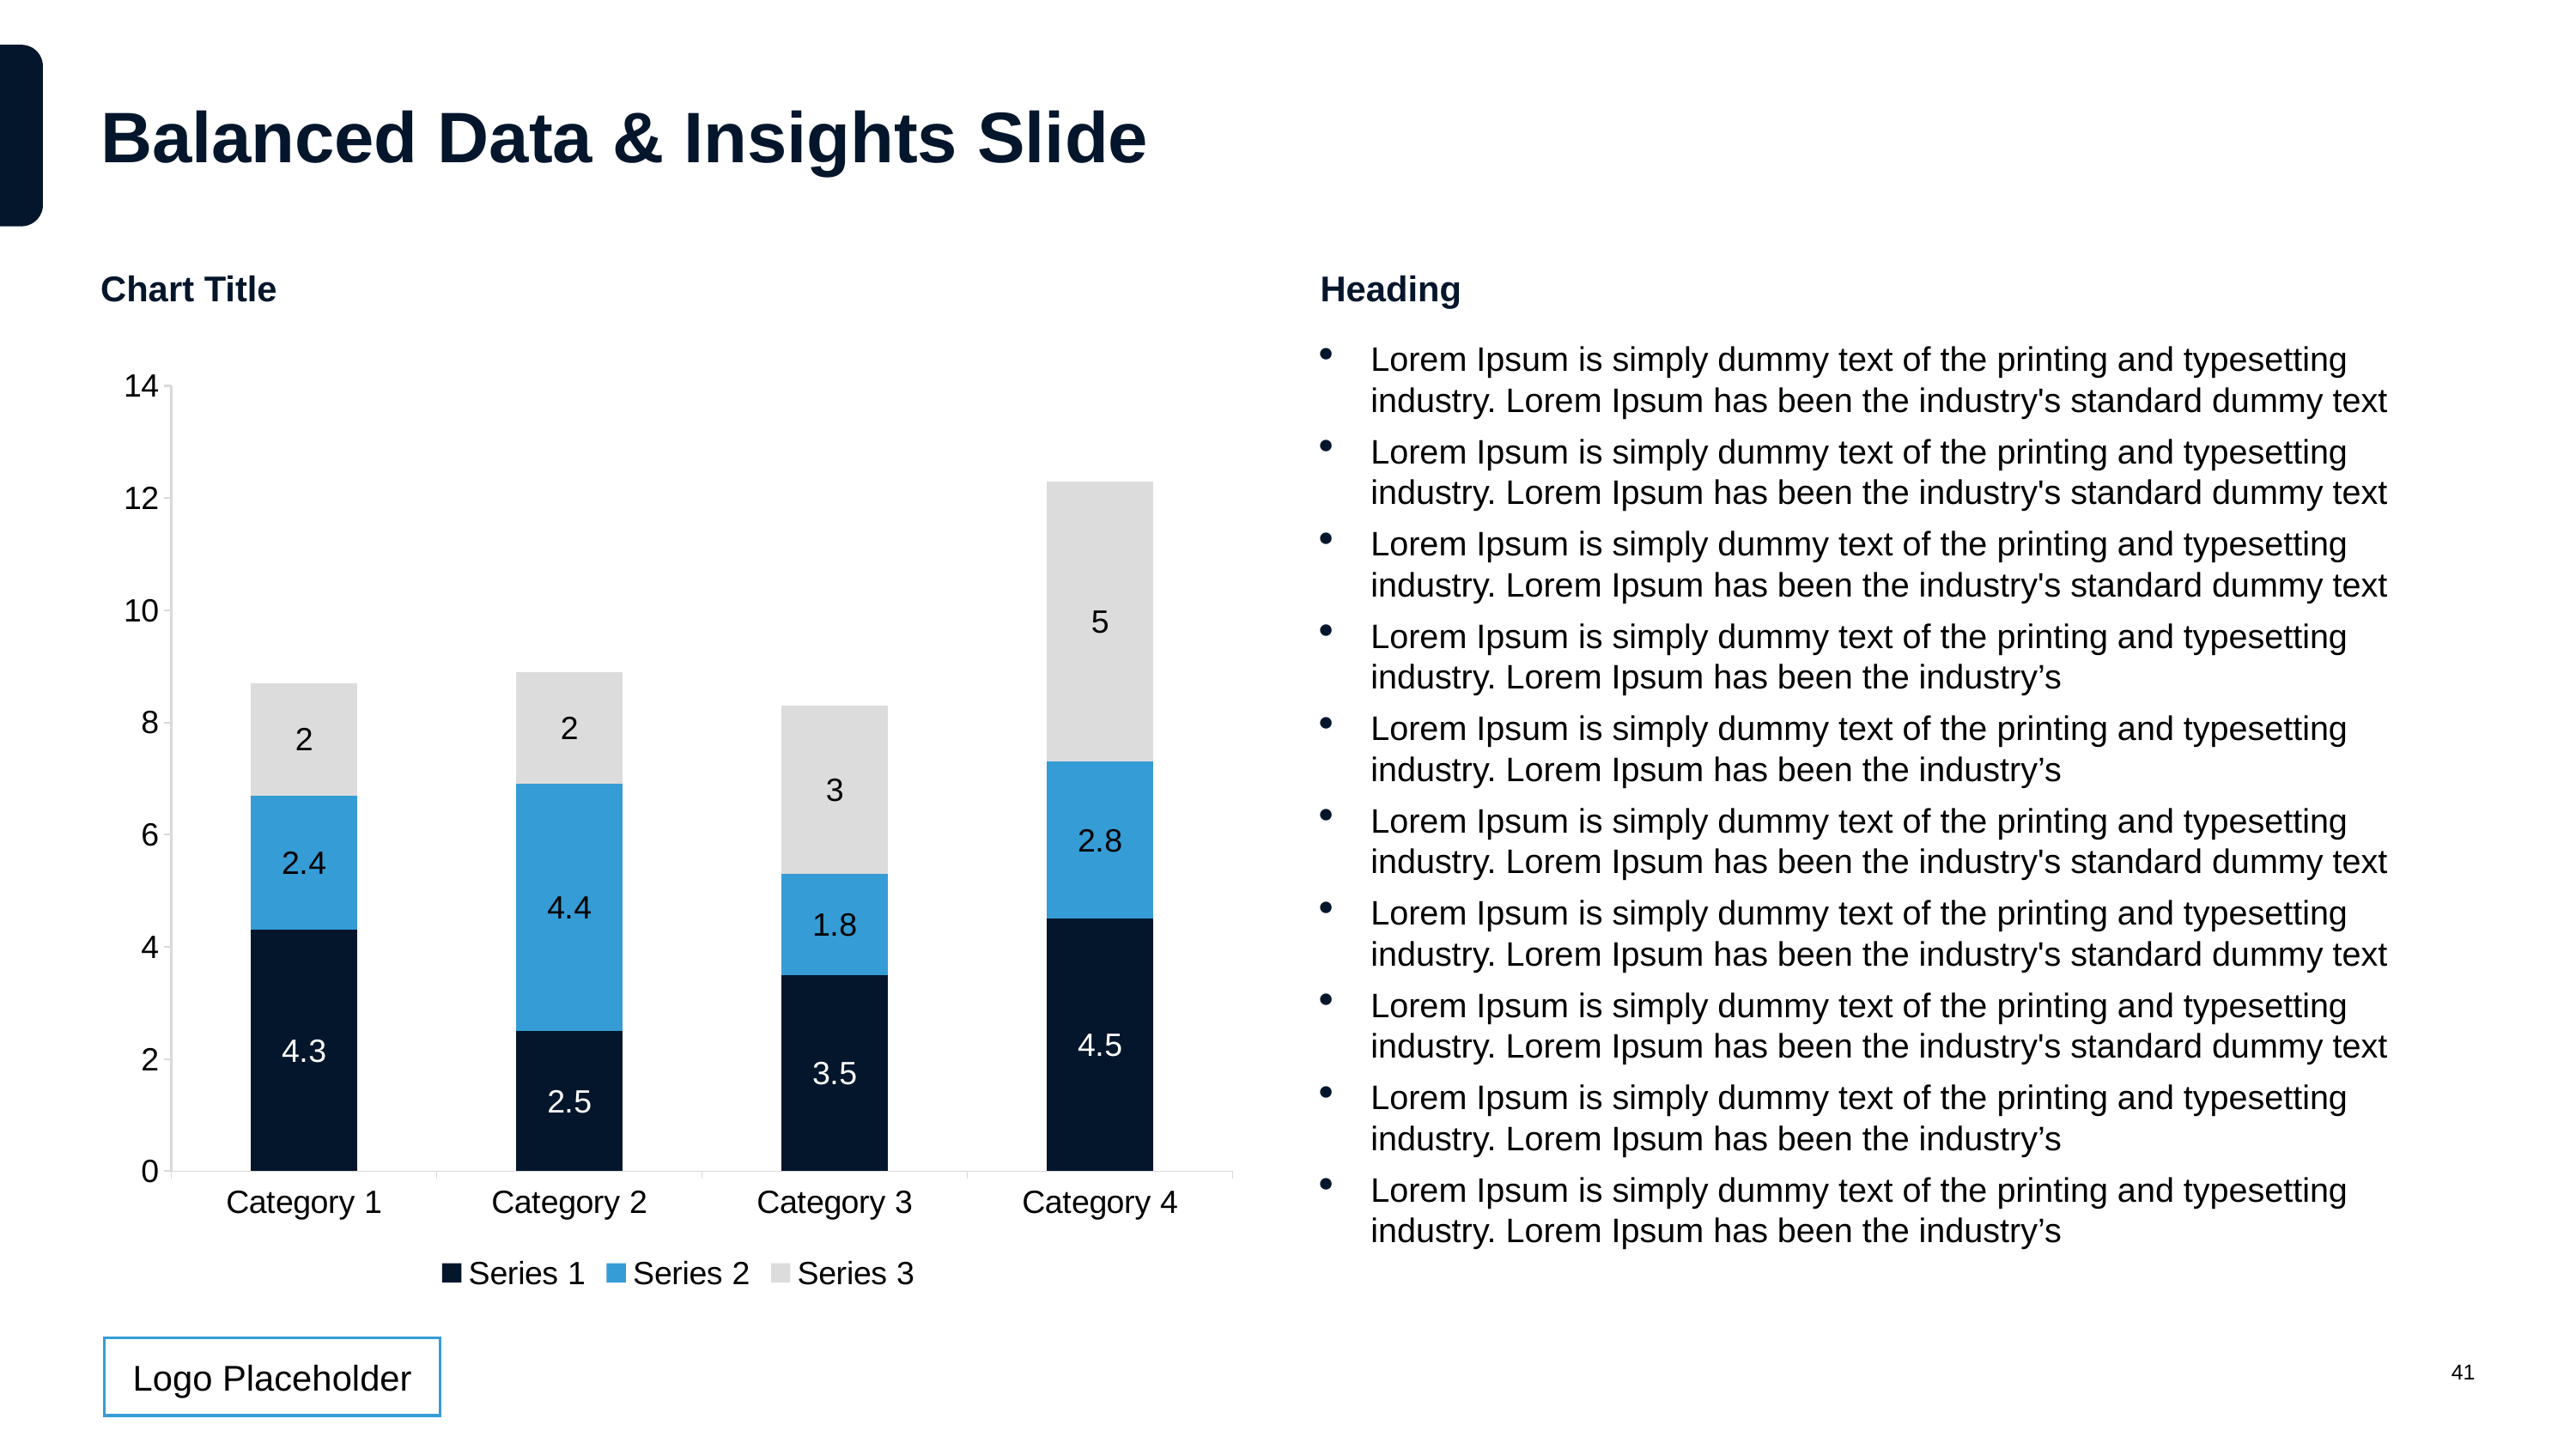

# Balanced Data & Insights Slide
Chart Title
Heading
Lorem Ipsum is simply dummy text of the printing and typesetting industry. Lorem Ipsum has been the industry's standard dummy text
Lorem Ipsum is simply dummy text of the printing and typesetting industry. Lorem Ipsum has been the industry's standard dummy text
Lorem Ipsum is simply dummy text of the printing and typesetting industry. Lorem Ipsum has been the industry's standard dummy text
Lorem Ipsum is simply dummy text of the printing and typesetting industry. Lorem Ipsum has been the industry’s
Lorem Ipsum is simply dummy text of the printing and typesetting industry. Lorem Ipsum has been the industry’s
Lorem Ipsum is simply dummy text of the printing and typesetting industry. Lorem Ipsum has been the industry's standard dummy text
Lorem Ipsum is simply dummy text of the printing and typesetting industry. Lorem Ipsum has been the industry's standard dummy text
Lorem Ipsum is simply dummy text of the printing and typesetting industry. Lorem Ipsum has been the industry's standard dummy text
Lorem Ipsum is simply dummy text of the printing and typesetting industry. Lorem Ipsum has been the industry’s
Lorem Ipsum is simply dummy text of the printing and typesetting industry. Lorem Ipsum has been the industry’s

### Chart

| Category | Series 1 | Series 2 | Series 3 |
|---|---|---|---|
| Category 1 | 4.3 | 2.4 | 2.0 |
| Category 2 | 2.5 | 4.4 | 2.0 |
| Category 3 | 3.5 | 1.8 | 3.0 |
| Category 4 | 4.5 | 2.8 | 5.0 |
41